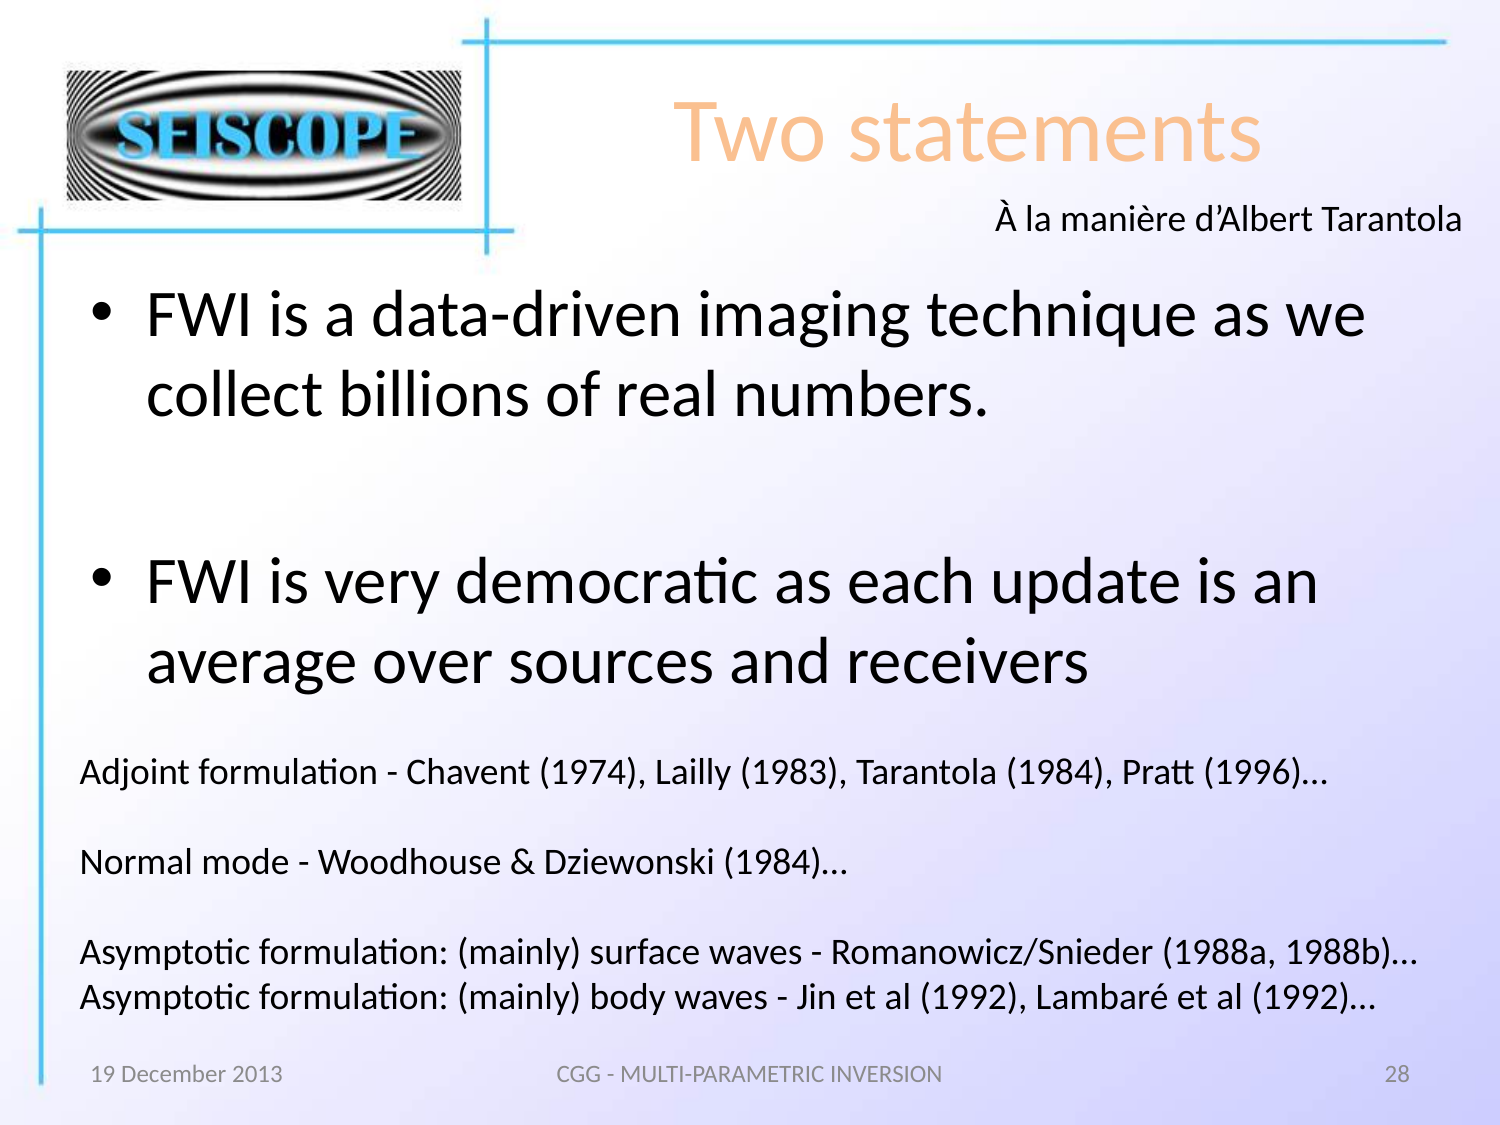

# Two statements
À la manière d’Albert Tarantola
FWI is a data-driven imaging technique as we collect billions of real numbers.

FWI is very democratic as each update is an average over sources and receivers
Adjoint formulation - Chavent (1974), Lailly (1983), Tarantola (1984), Pratt (1996)…

Normal mode - Woodhouse & Dziewonski (1984)…

Asymptotic formulation: (mainly) surface waves - Romanowicz/Snieder (1988a, 1988b)…
Asymptotic formulation: (mainly) body waves - Jin et al (1992), Lambaré et al (1992)…
19 December 2013
CGG - MULTI-PARAMETRIC INVERSION
28